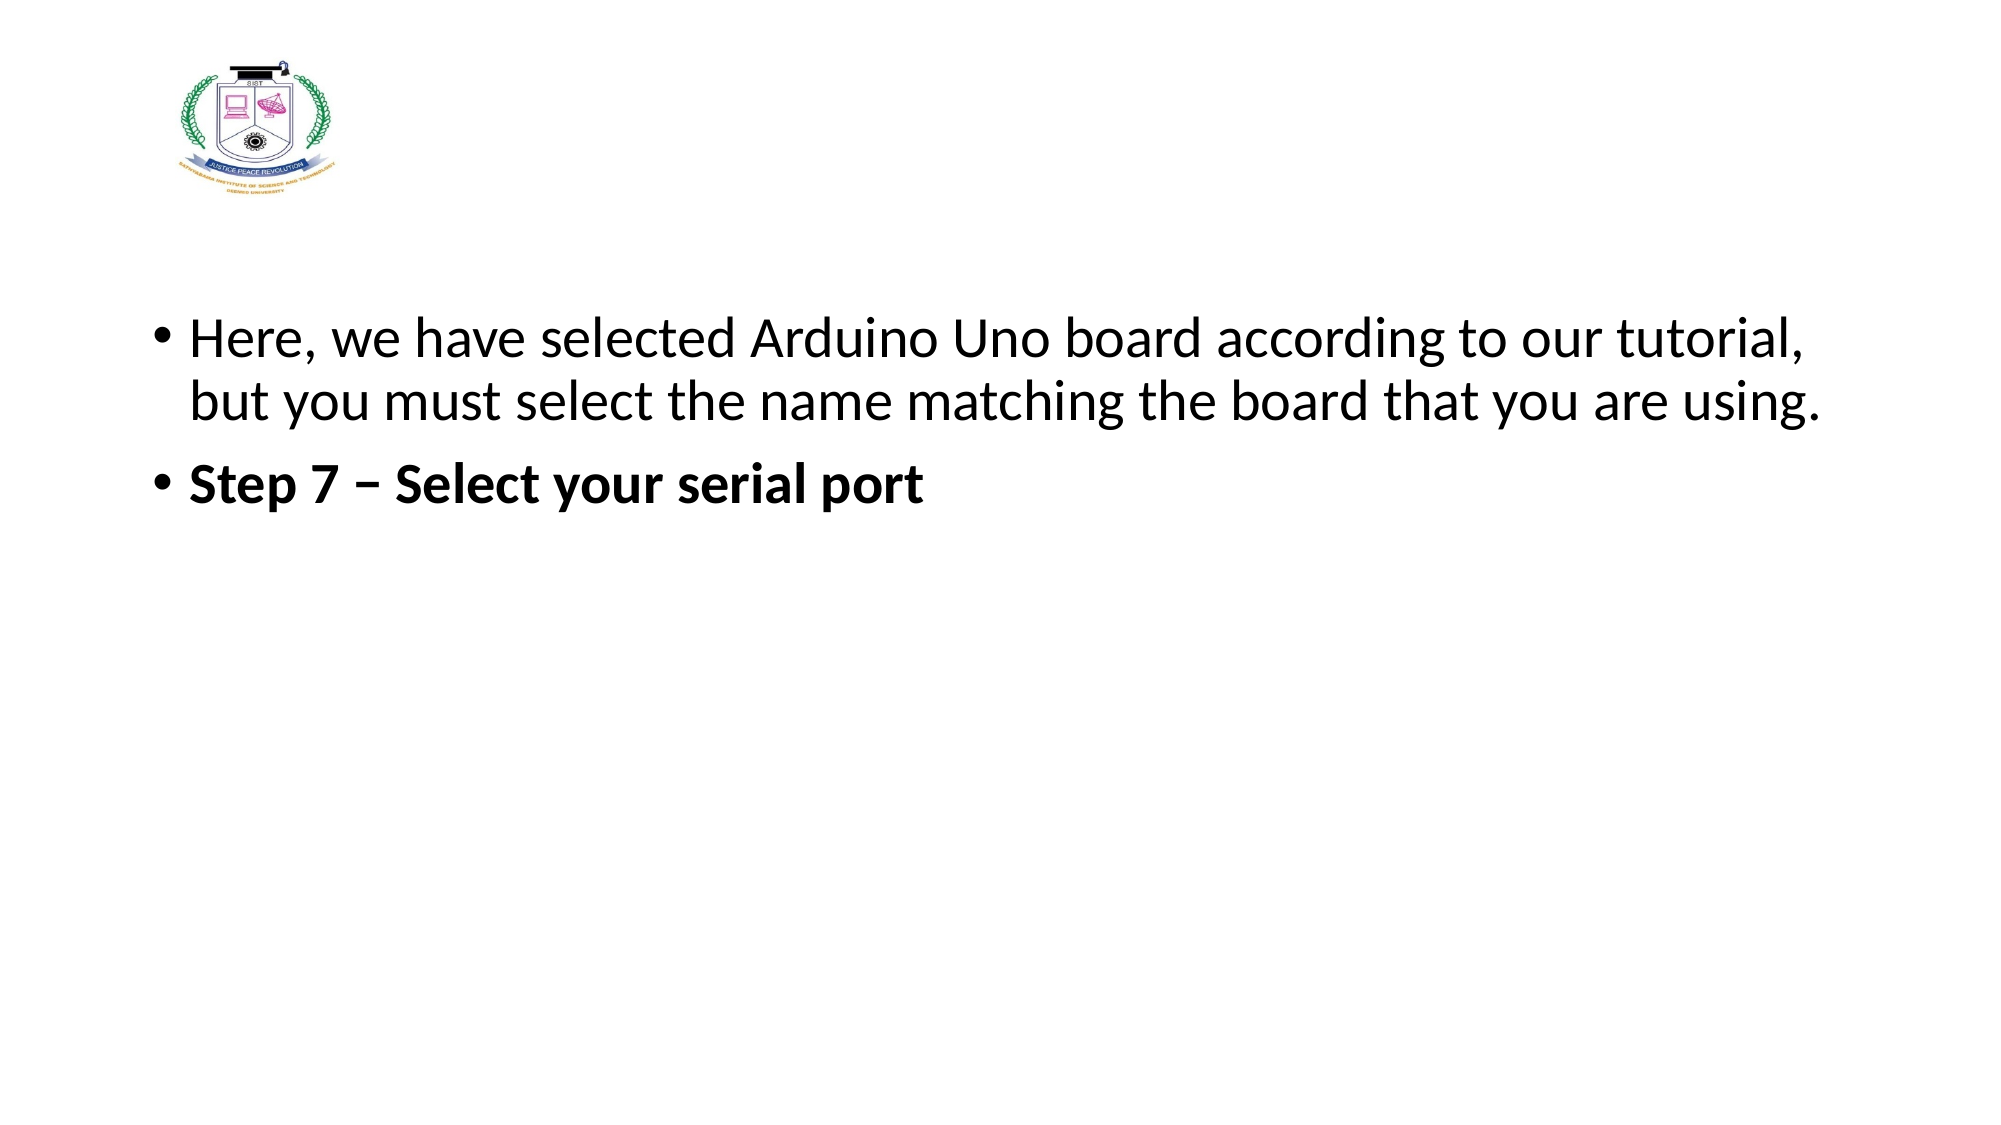

#
Here, we have selected Arduino Uno board according to our tutorial, but you must select the name matching the board that you are using.
Step 7 − Select your serial port